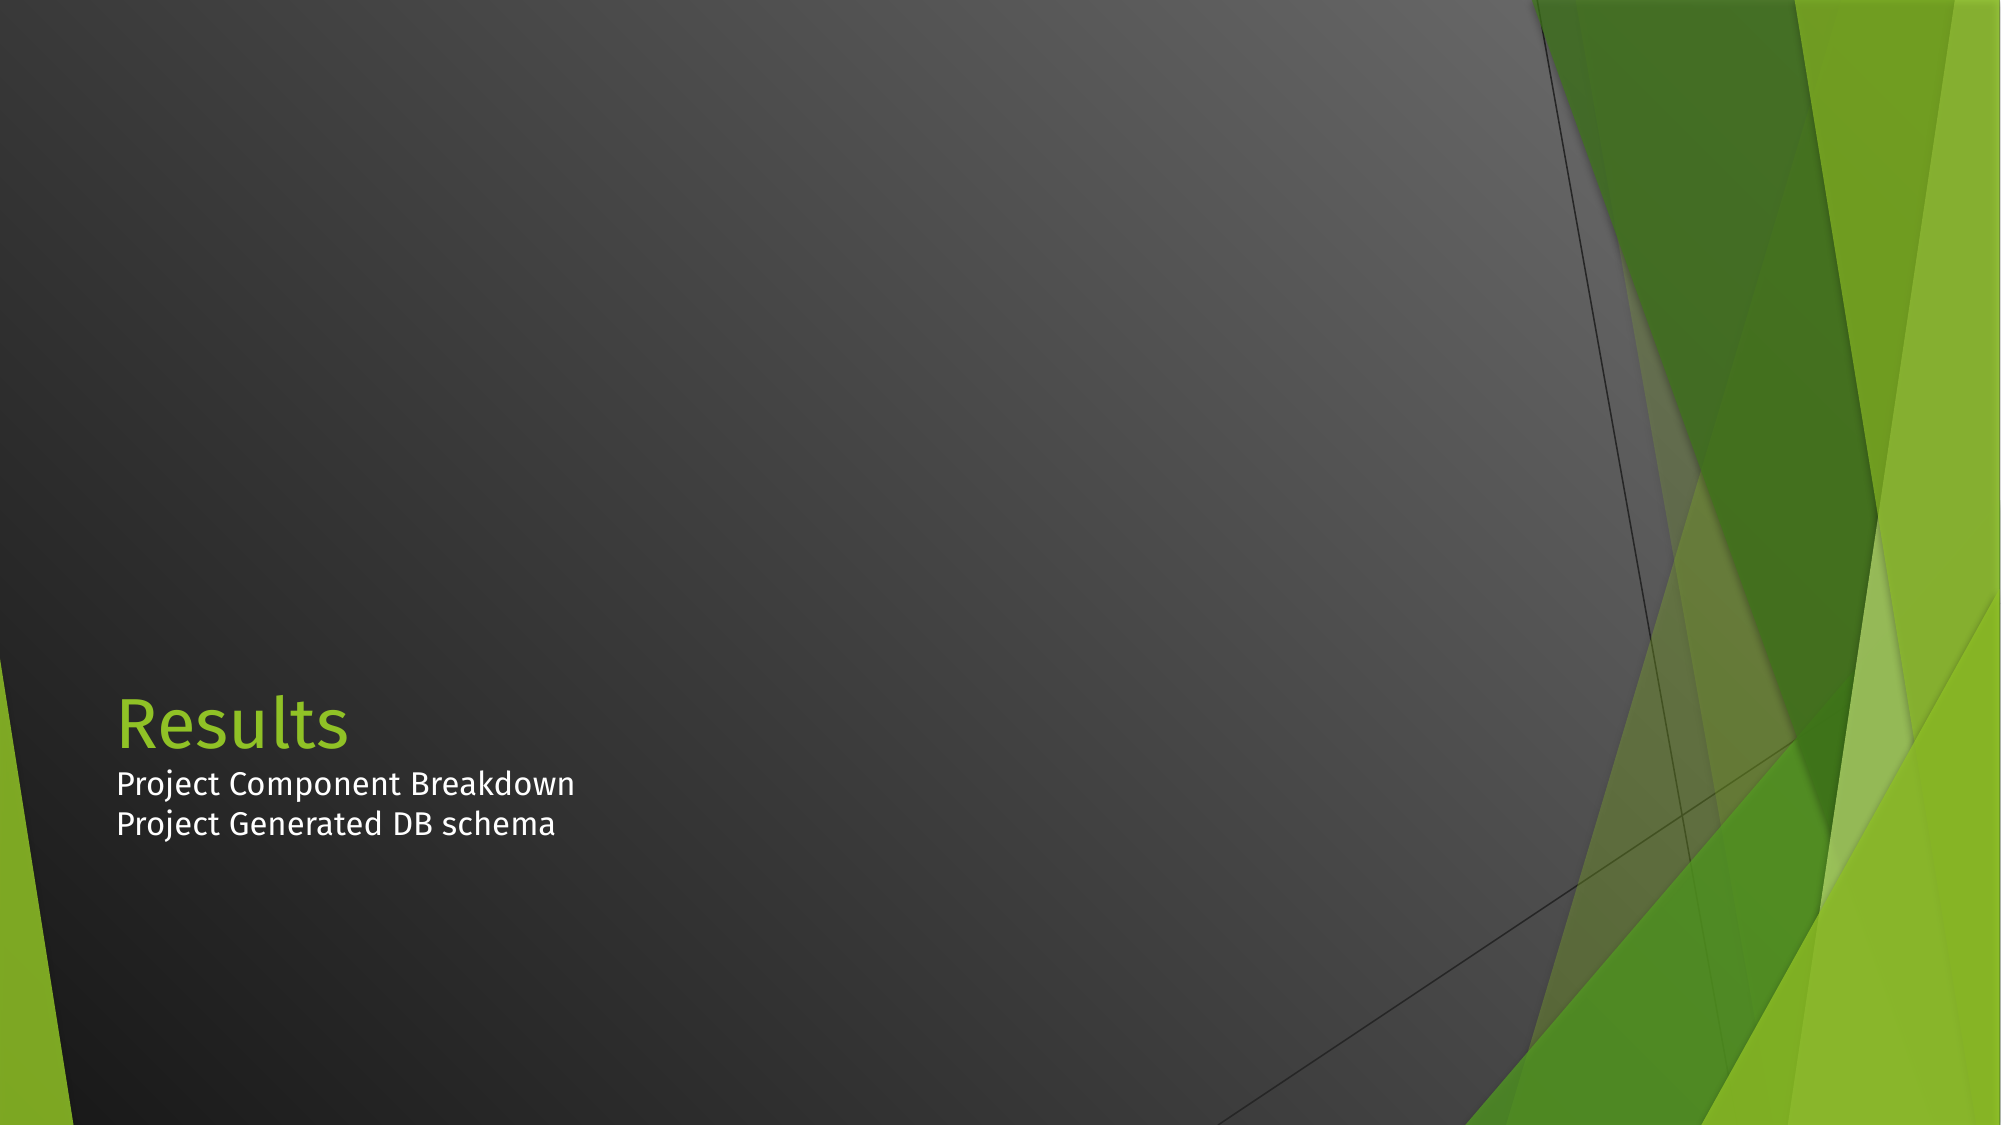

Results
Project Component Breakdown
Project Generated DB schema